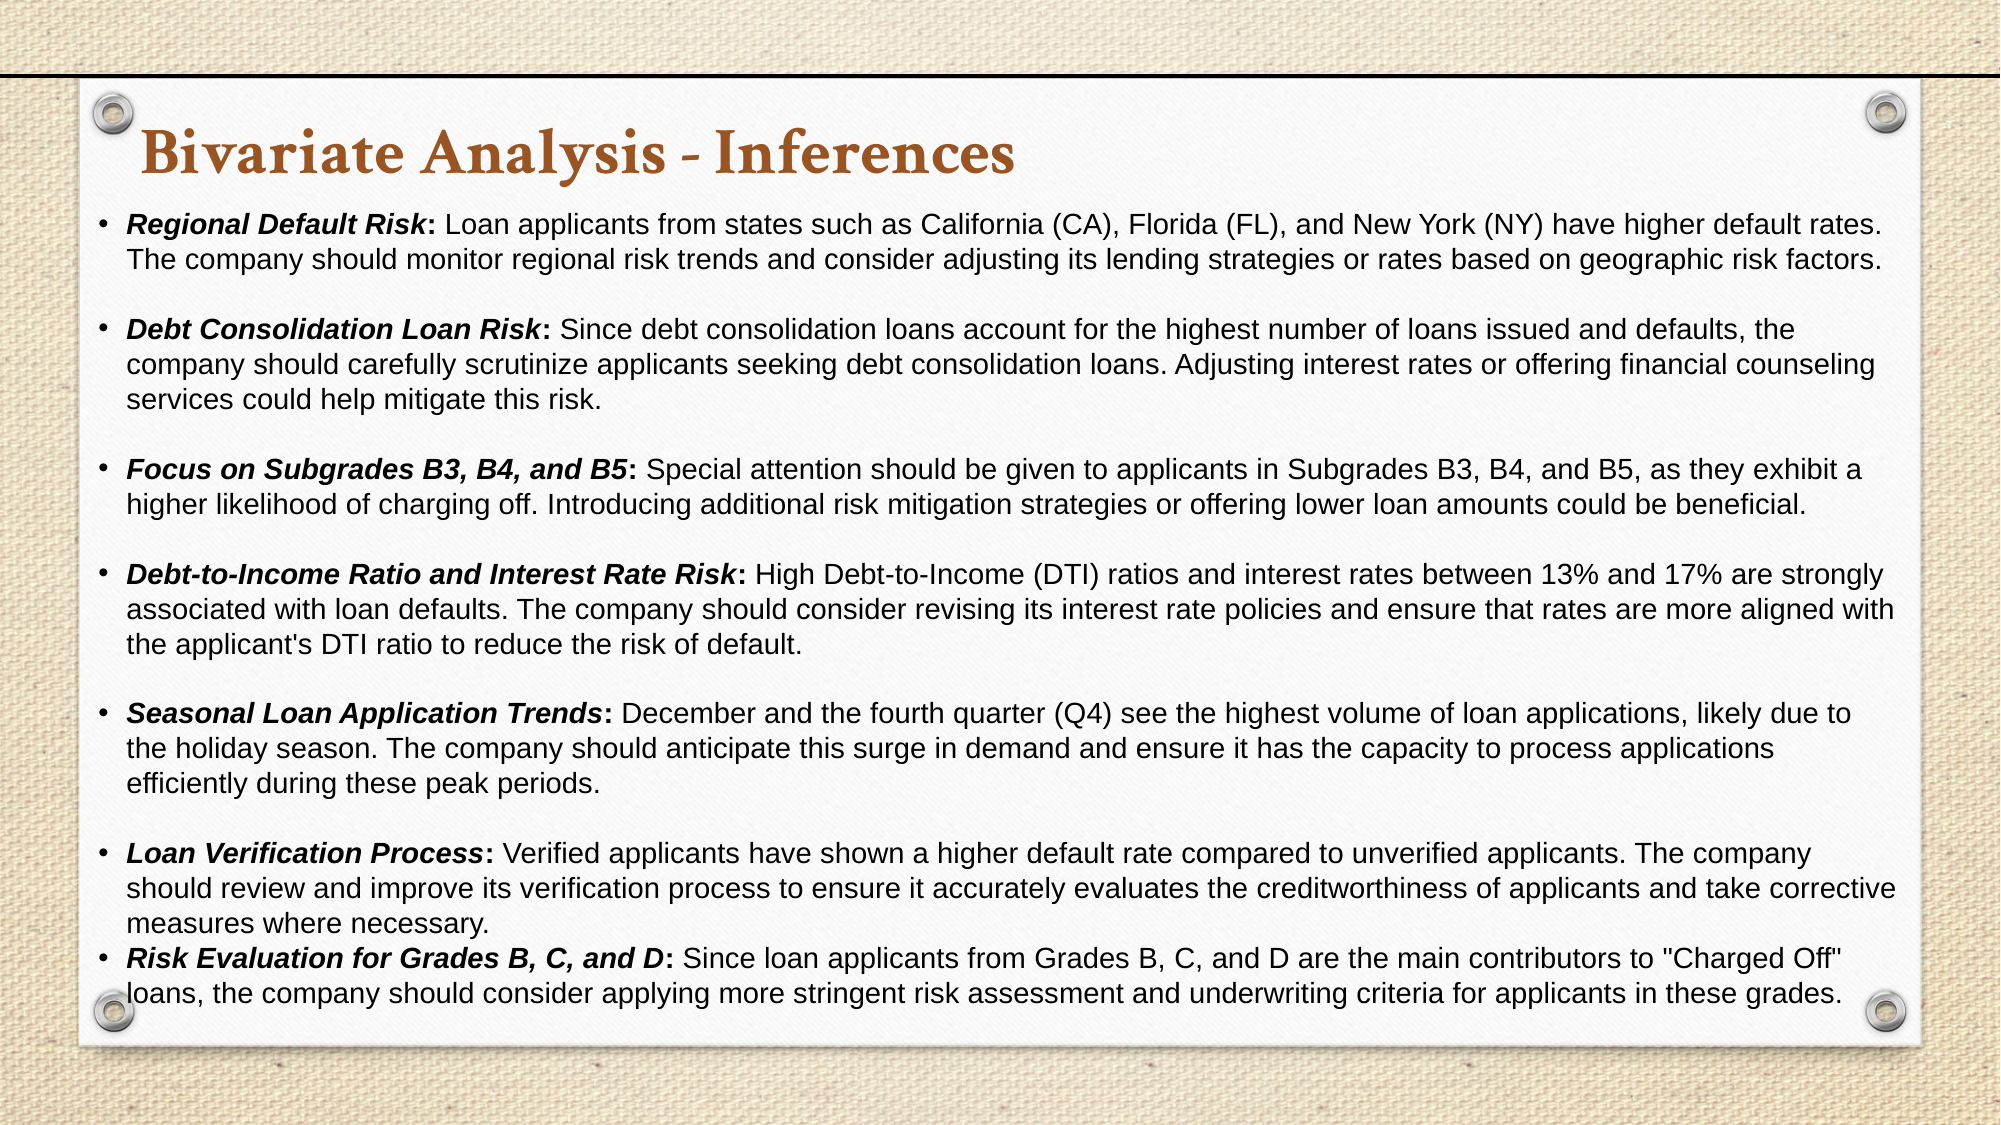

Bivariate Analysis - Inferences
Regional Default Risk: Loan applicants from states such as California (CA), Florida (FL), and New York (NY) have higher default rates. The company should monitor regional risk trends and consider adjusting its lending strategies or rates based on geographic risk factors.

Debt Consolidation Loan Risk: Since debt consolidation loans account for the highest number of loans issued and defaults, the company should carefully scrutinize applicants seeking debt consolidation loans. Adjusting interest rates or offering financial counseling services could help mitigate this risk.

Focus on Subgrades B3, B4, and B5: Special attention should be given to applicants in Subgrades B3, B4, and B5, as they exhibit a higher likelihood of charging off. Introducing additional risk mitigation strategies or offering lower loan amounts could be beneficial.

Debt-to-Income Ratio and Interest Rate Risk: High Debt-to-Income (DTI) ratios and interest rates between 13% and 17% are strongly associated with loan defaults. The company should consider revising its interest rate policies and ensure that rates are more aligned with the applicant's DTI ratio to reduce the risk of default.

Seasonal Loan Application Trends: December and the fourth quarter (Q4) see the highest volume of loan applications, likely due to the holiday season. The company should anticipate this surge in demand and ensure it has the capacity to process applications efficiently during these peak periods.

Loan Verification Process: Verified applicants have shown a higher default rate compared to unverified applicants. The company should review and improve its verification process to ensure it accurately evaluates the creditworthiness of applicants and take corrective measures where necessary.
Risk Evaluation for Grades B, C, and D: Since loan applicants from Grades B, C, and D are the main contributors to "Charged Off" loans, the company should consider applying more stringent risk assessment and underwriting criteria for applicants in these grades.